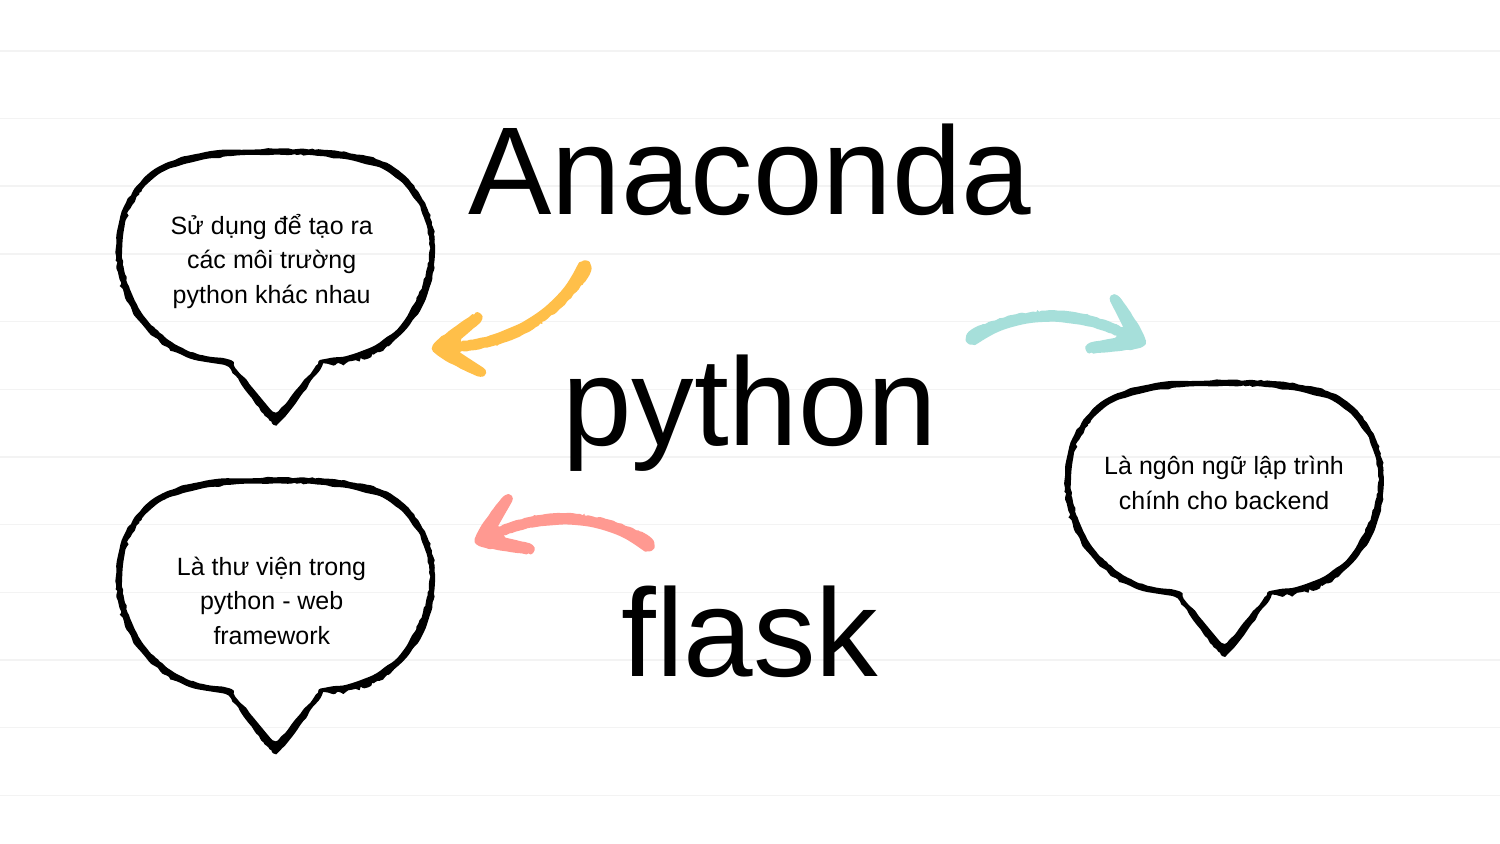

# Anaconda

Sử dụng để tạo ra các môi trường python khác nhau

python

Là ngôn ngữ lập trình chính cho backend

Là thư viện trong python - web framework
flask